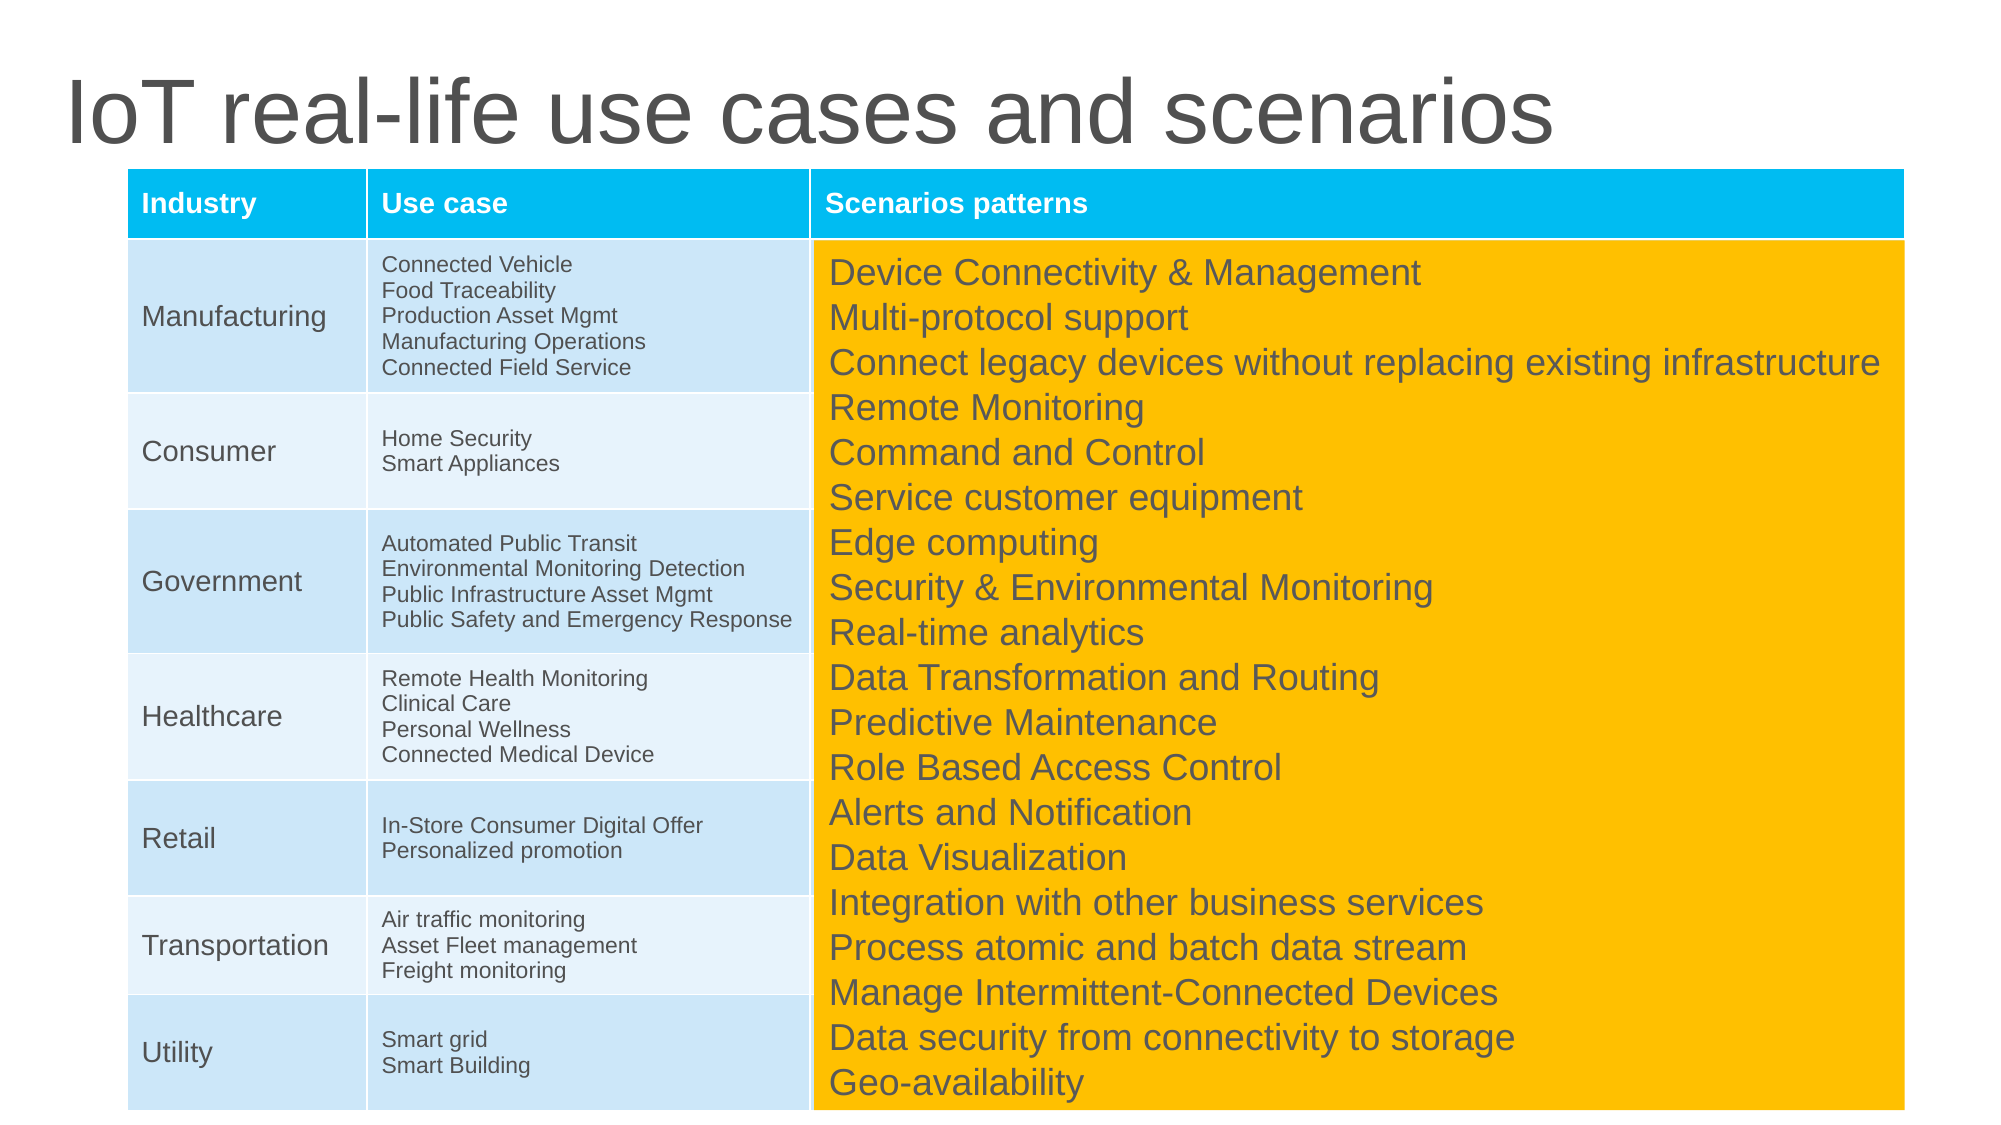

IoT real-life use cases and scenarios
| Industry | Use case | Scenarios patterns |
| --- | --- | --- |
| Manufacturing | Connected Vehicle Food Traceability Production Asset Mgmt Manufacturing Operations Connected Field Service |  |
| Consumer | Home Security Smart Appliances |  |
| Government | Automated Public Transit Environmental Monitoring Detection Public Infrastructure Asset Mgmt Public Safety and Emergency Response |  |
| Healthcare | Remote Health Monitoring Clinical Care Personal Wellness Connected Medical Device |  |
| Retail | In-Store Consumer Digital Offer Personalized promotion |  |
| Transportation | Air traffic monitoring Asset Fleet management Freight monitoring |  |
| Utility | Smart grid Smart Building |  |
Device Connectivity & Management
Multi-protocol support
Connect legacy devices without replacing existing infrastructure
Remote Monitoring
Command and Control
Service customer equipment
Edge computing
Security & Environmental Monitoring
Real-time analytics
Data Transformation and Routing
Predictive Maintenance
Role Based Access Control
Alerts and Notification
Data Visualization
Integration with other business services
Process atomic and batch data stream
Manage Intermittent-Connected Devices
Data security from connectivity to storage
Geo-availability